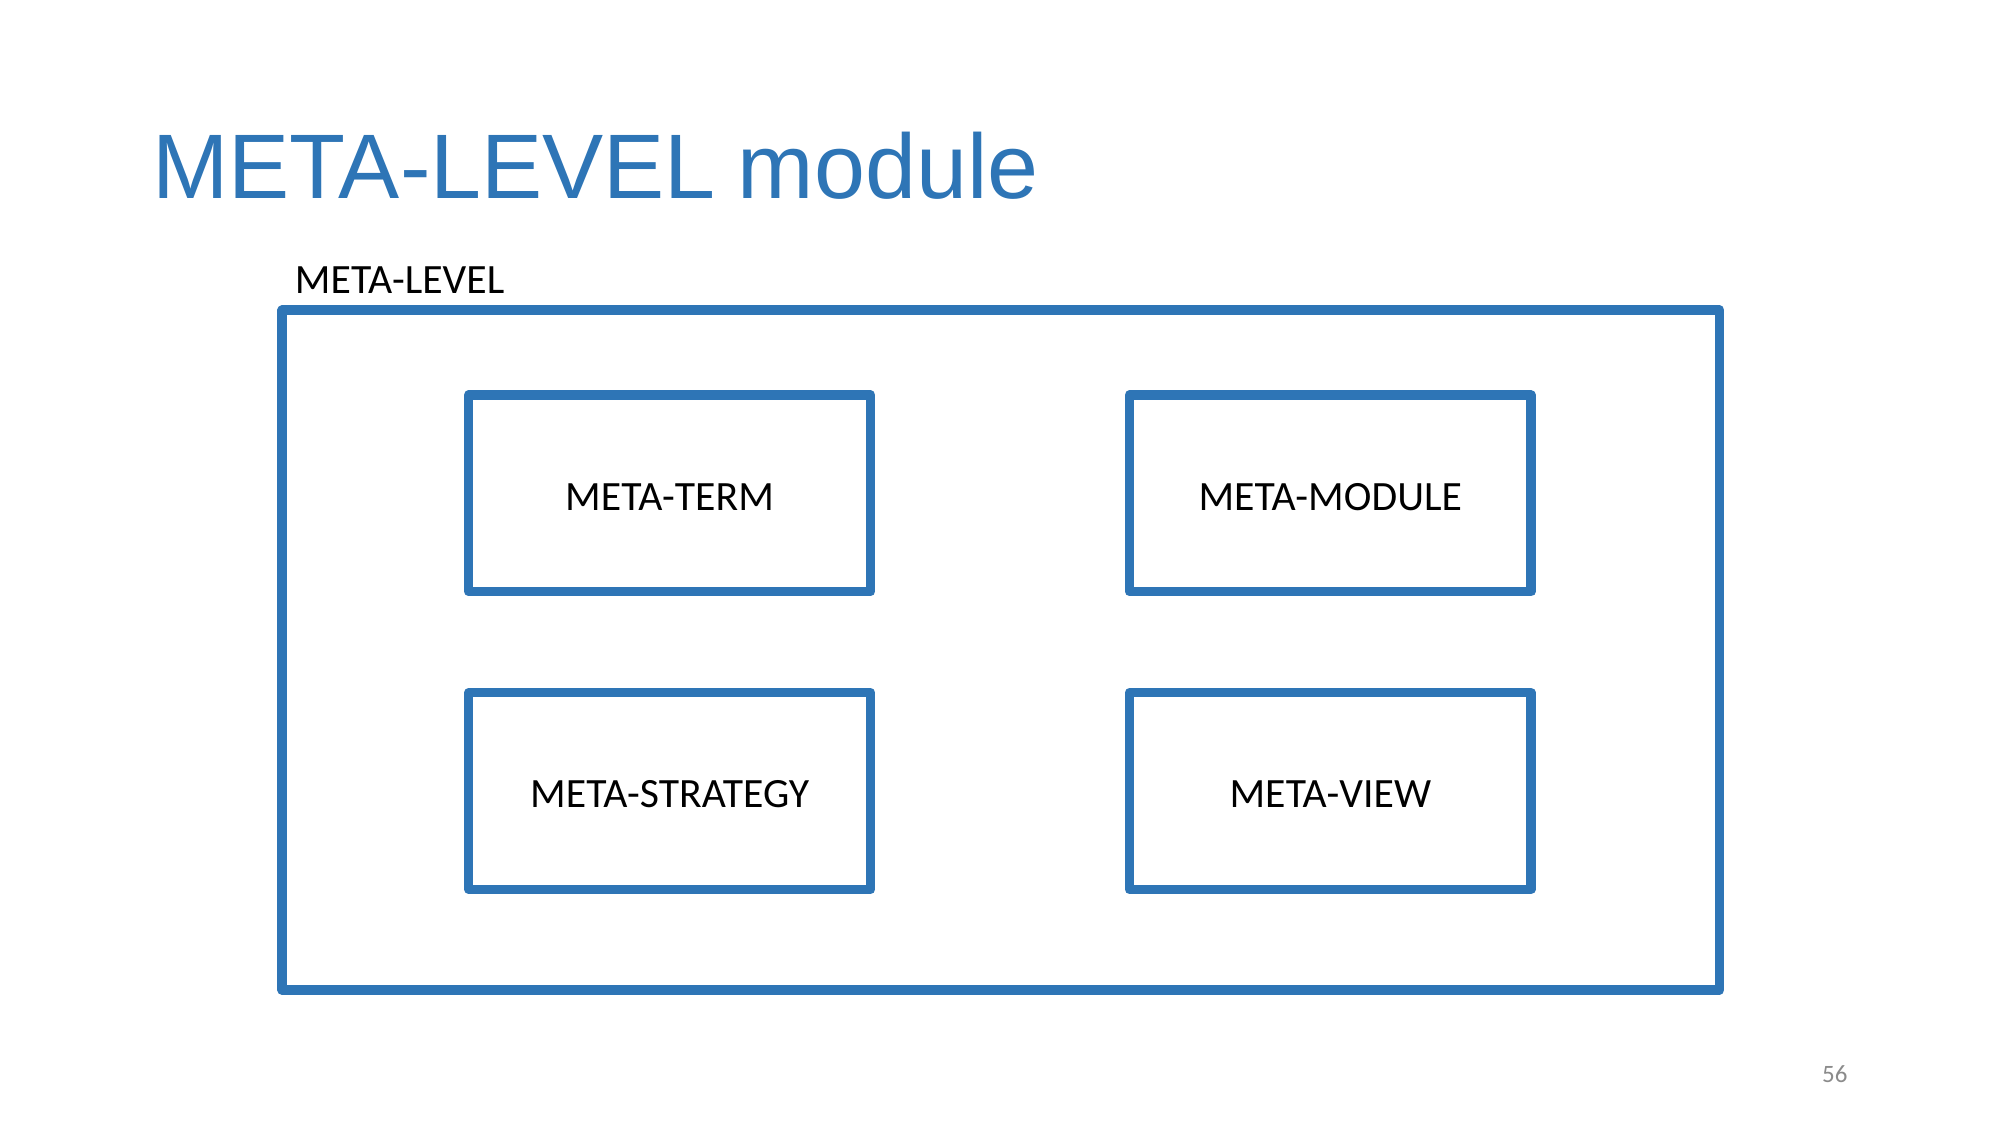

META-LEVEL module
META-LEVEL

META-TERM
META-MODULE
META-STRATEGY
META-VIEW
56